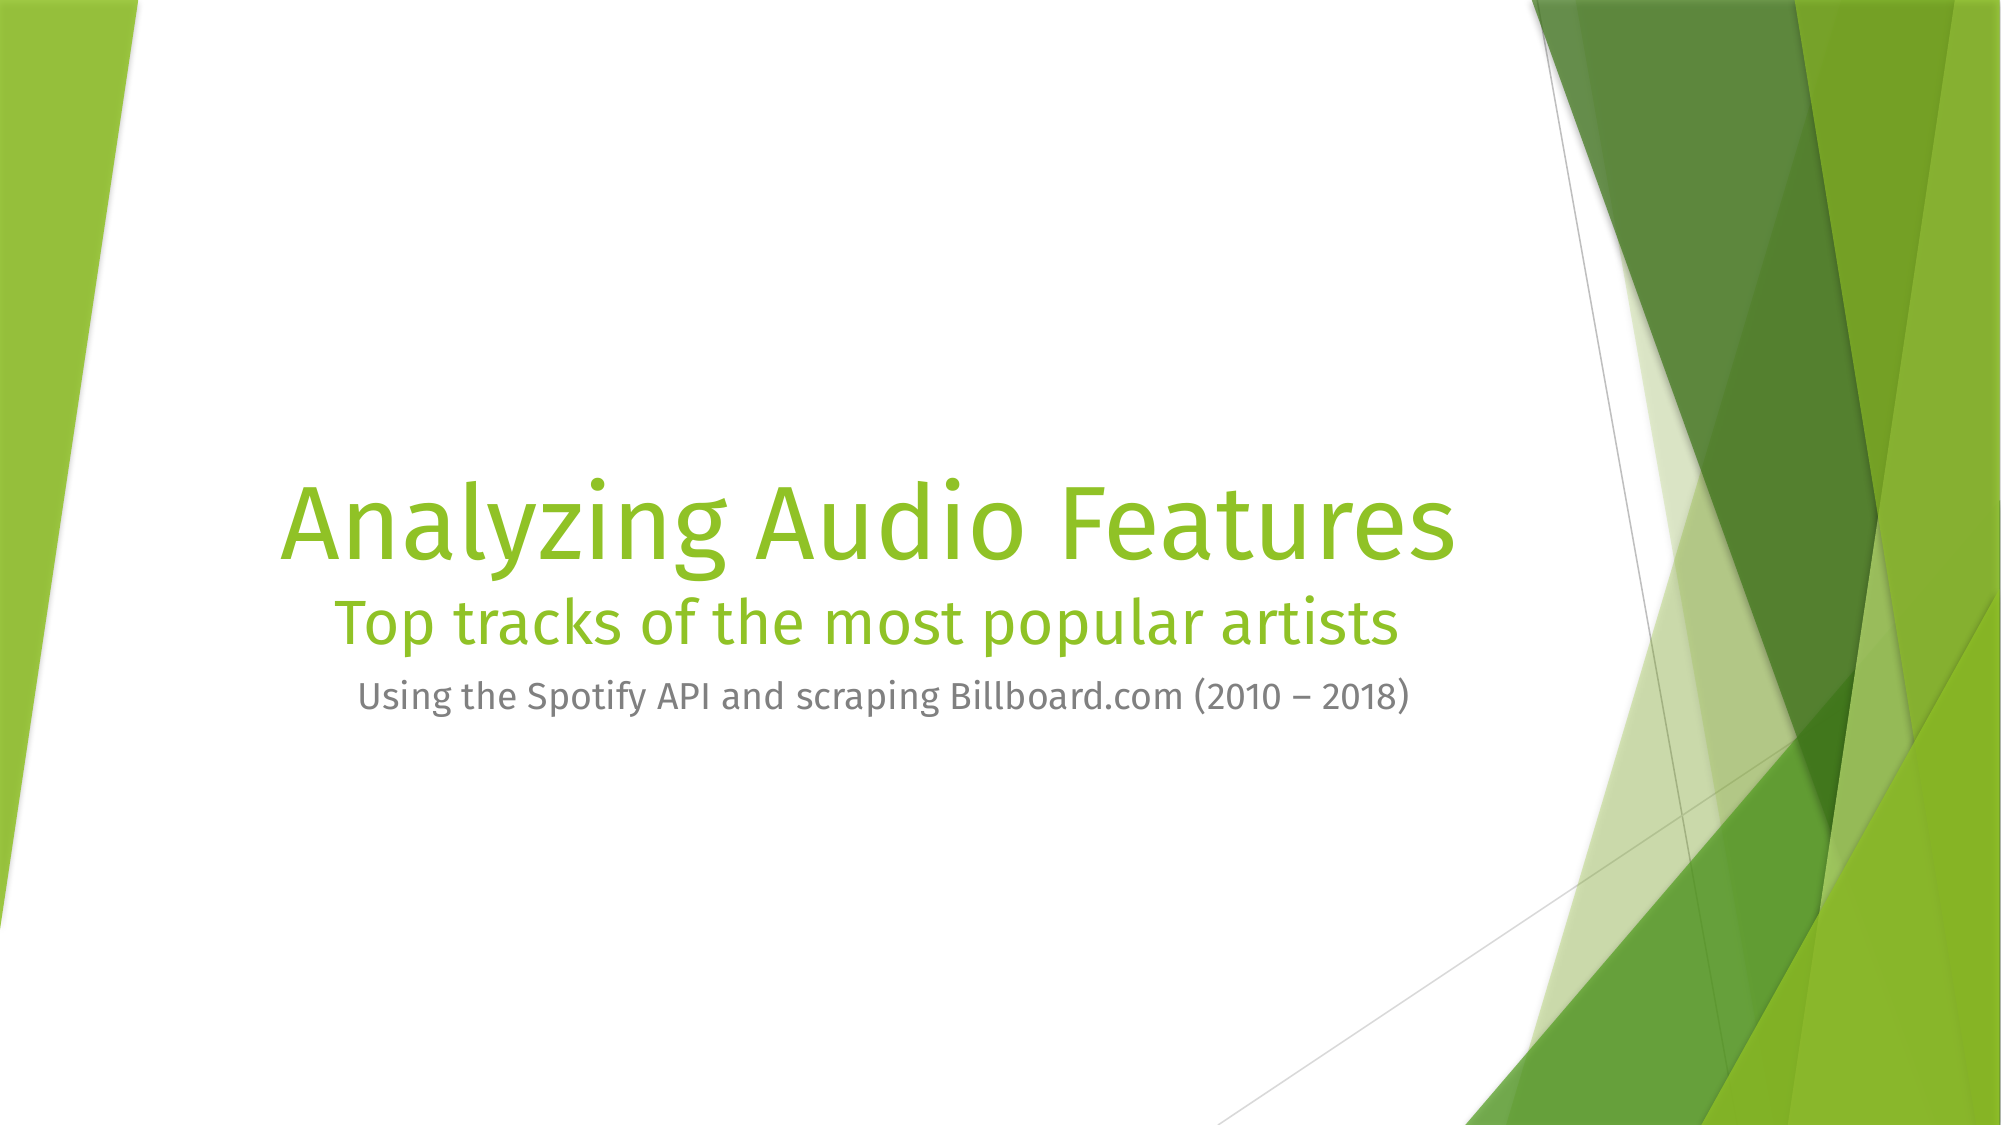

# Analyzing Audio Features Top tracks of the most popular artists
Using the Spotify API and scraping Billboard.com (2010 – 2018)